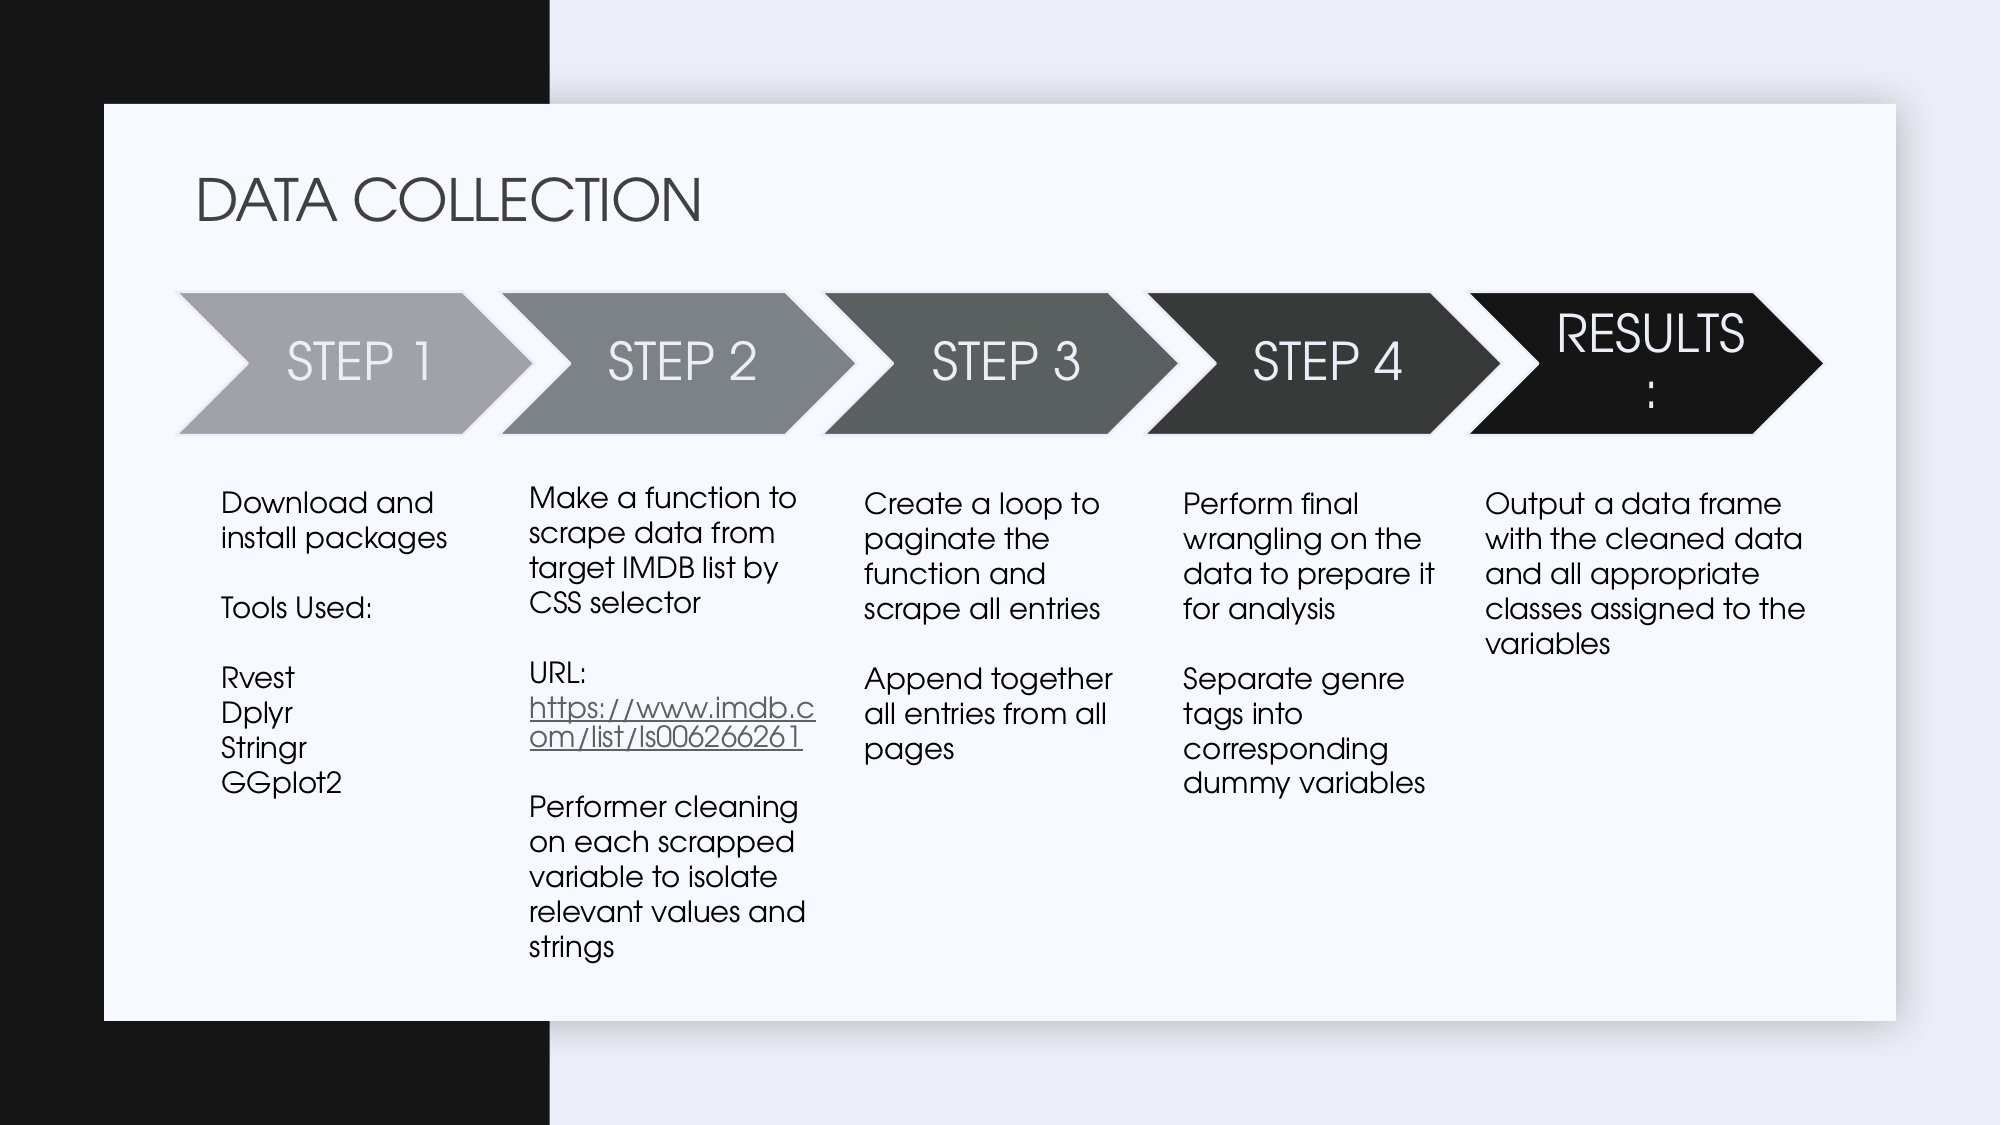

STEP 1
STEP 2
STEP 3
STEP 4
RESULTS:
# Data Collection
Make a function to scrape data from target IMDB list by CSS selector

URL: https://www.imdb.com/list/ls006266261

Performer cleaning on each scrapped variable to isolate relevant values and strings
Download and install packages

Tools Used:

Rvest
Dplyr
Stringr
GGplot2
Output a data frame with the cleaned data and all appropriate classes assigned to the variables
Perform final wrangling on the data to prepare it for analysis

Separate genre tags into corresponding dummy variables
Create a loop to paginate the function and scrape all entries

Append together all entries from all pages